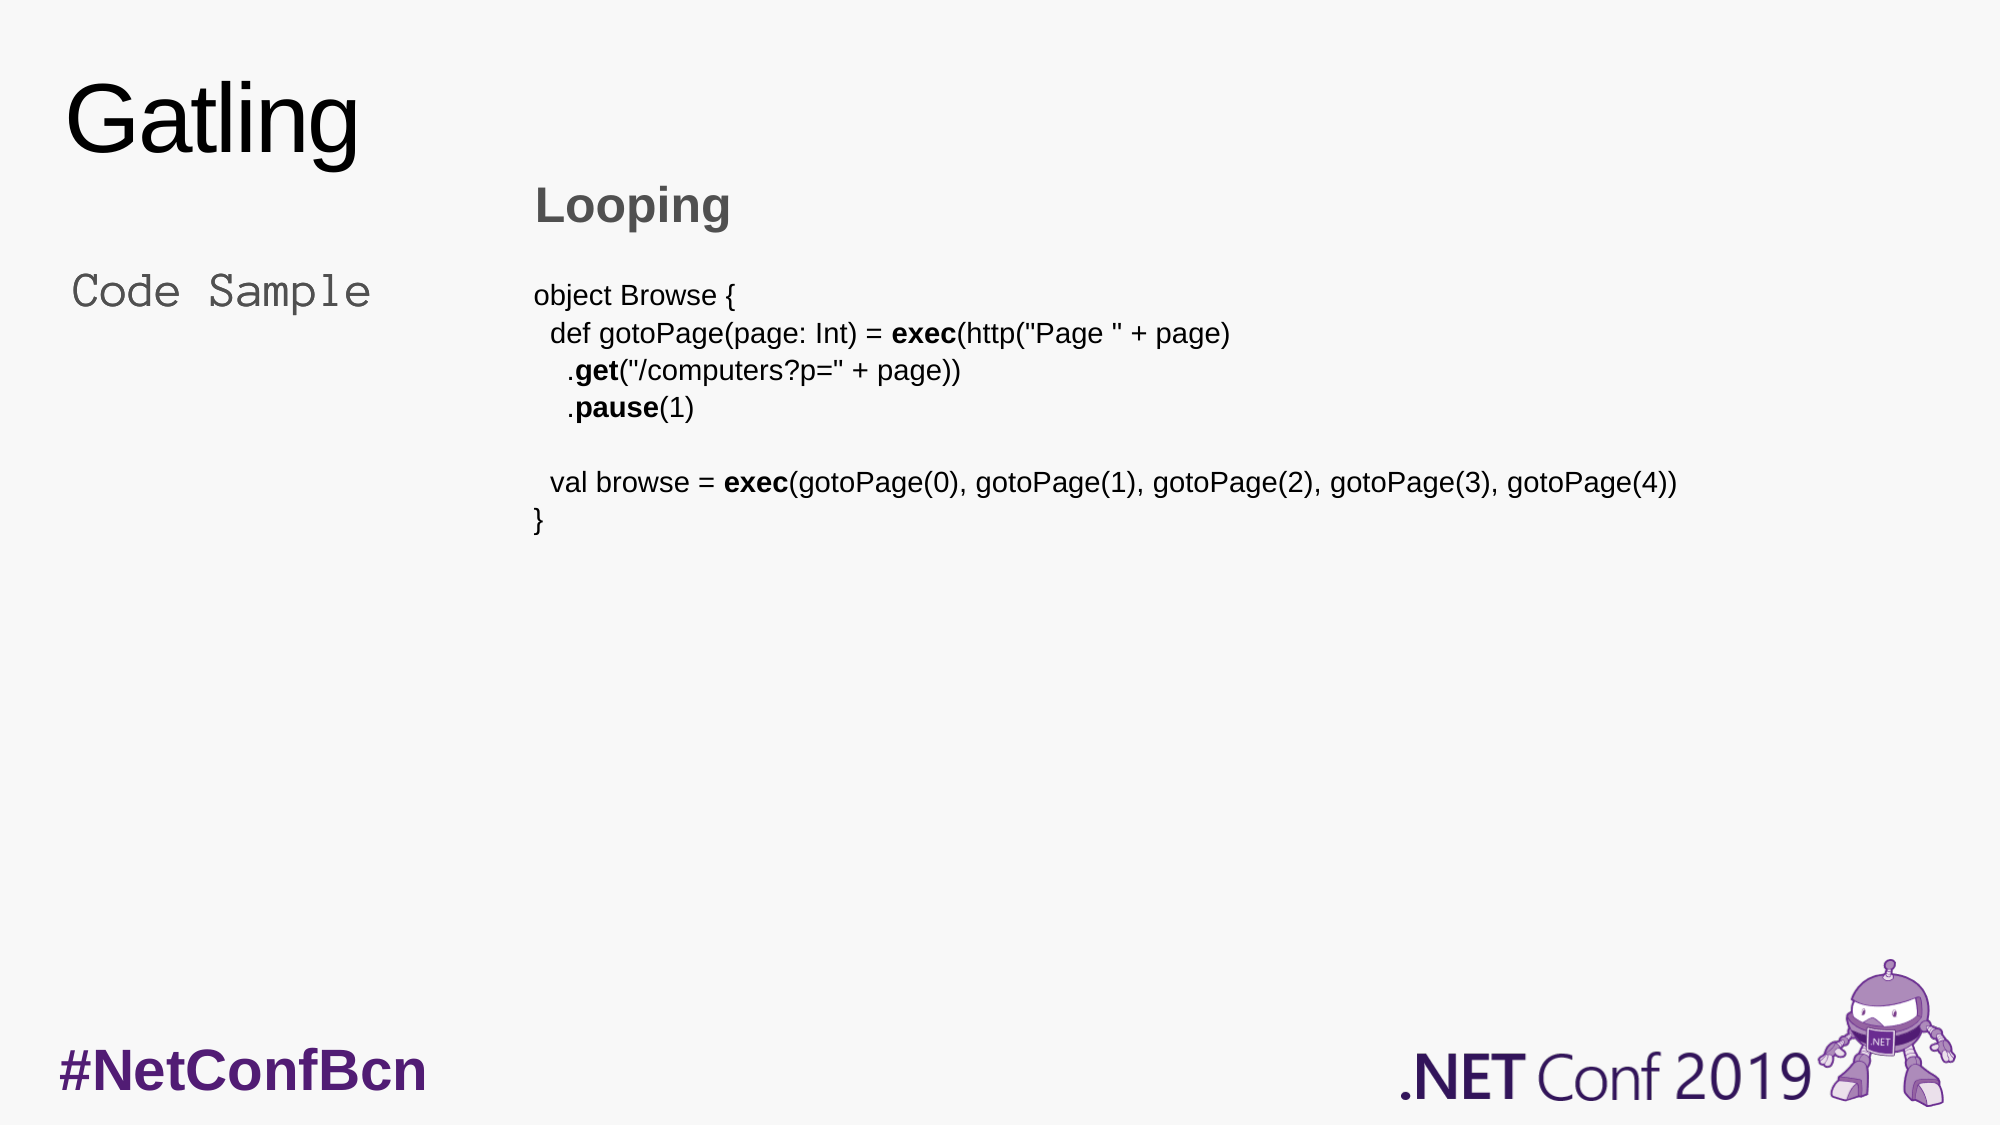

# Gatling
Looping

object Browse {
  def gotoPage(page: Int) = exec(http("Page " + page)
    .get("/computers?p=" + page))
    .pause(1)

  val browse = exec(gotoPage(0), gotoPage(1), gotoPage(2), gotoPage(3), gotoPage(4))
}